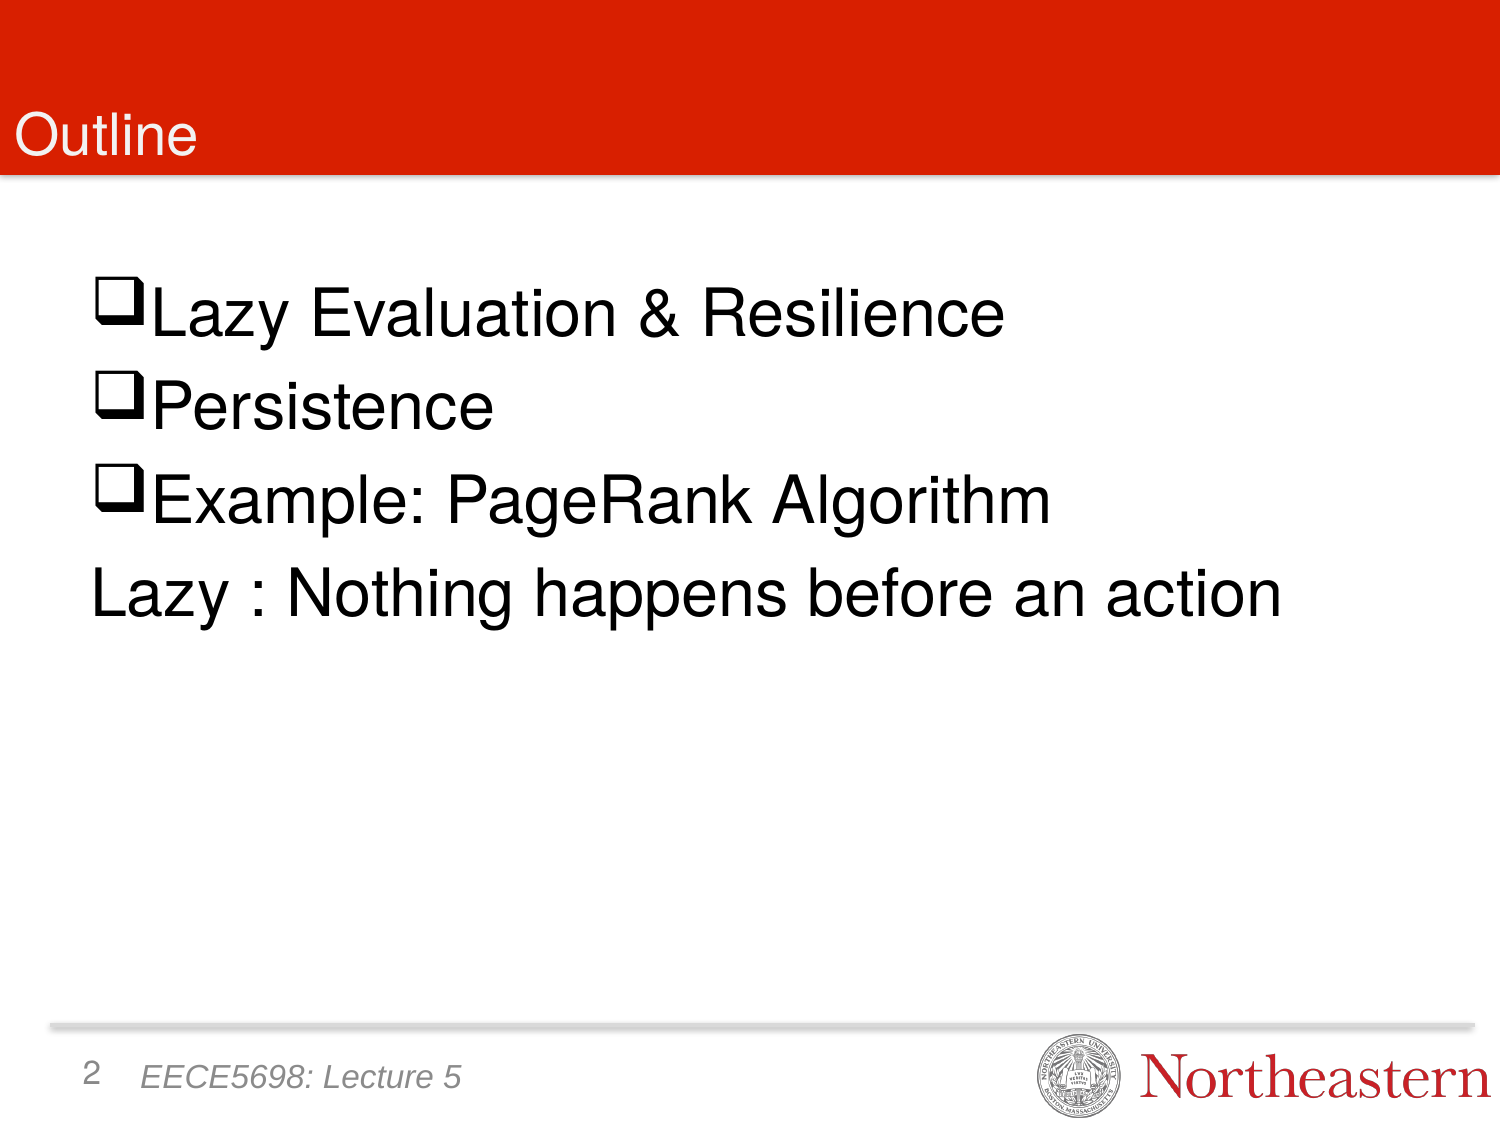

# Outline
Lazy Evaluation & Resilience
Persistence
Example: PageRank Algorithm
Lazy : Nothing happens before an action
2
EECE5698: Lecture 5